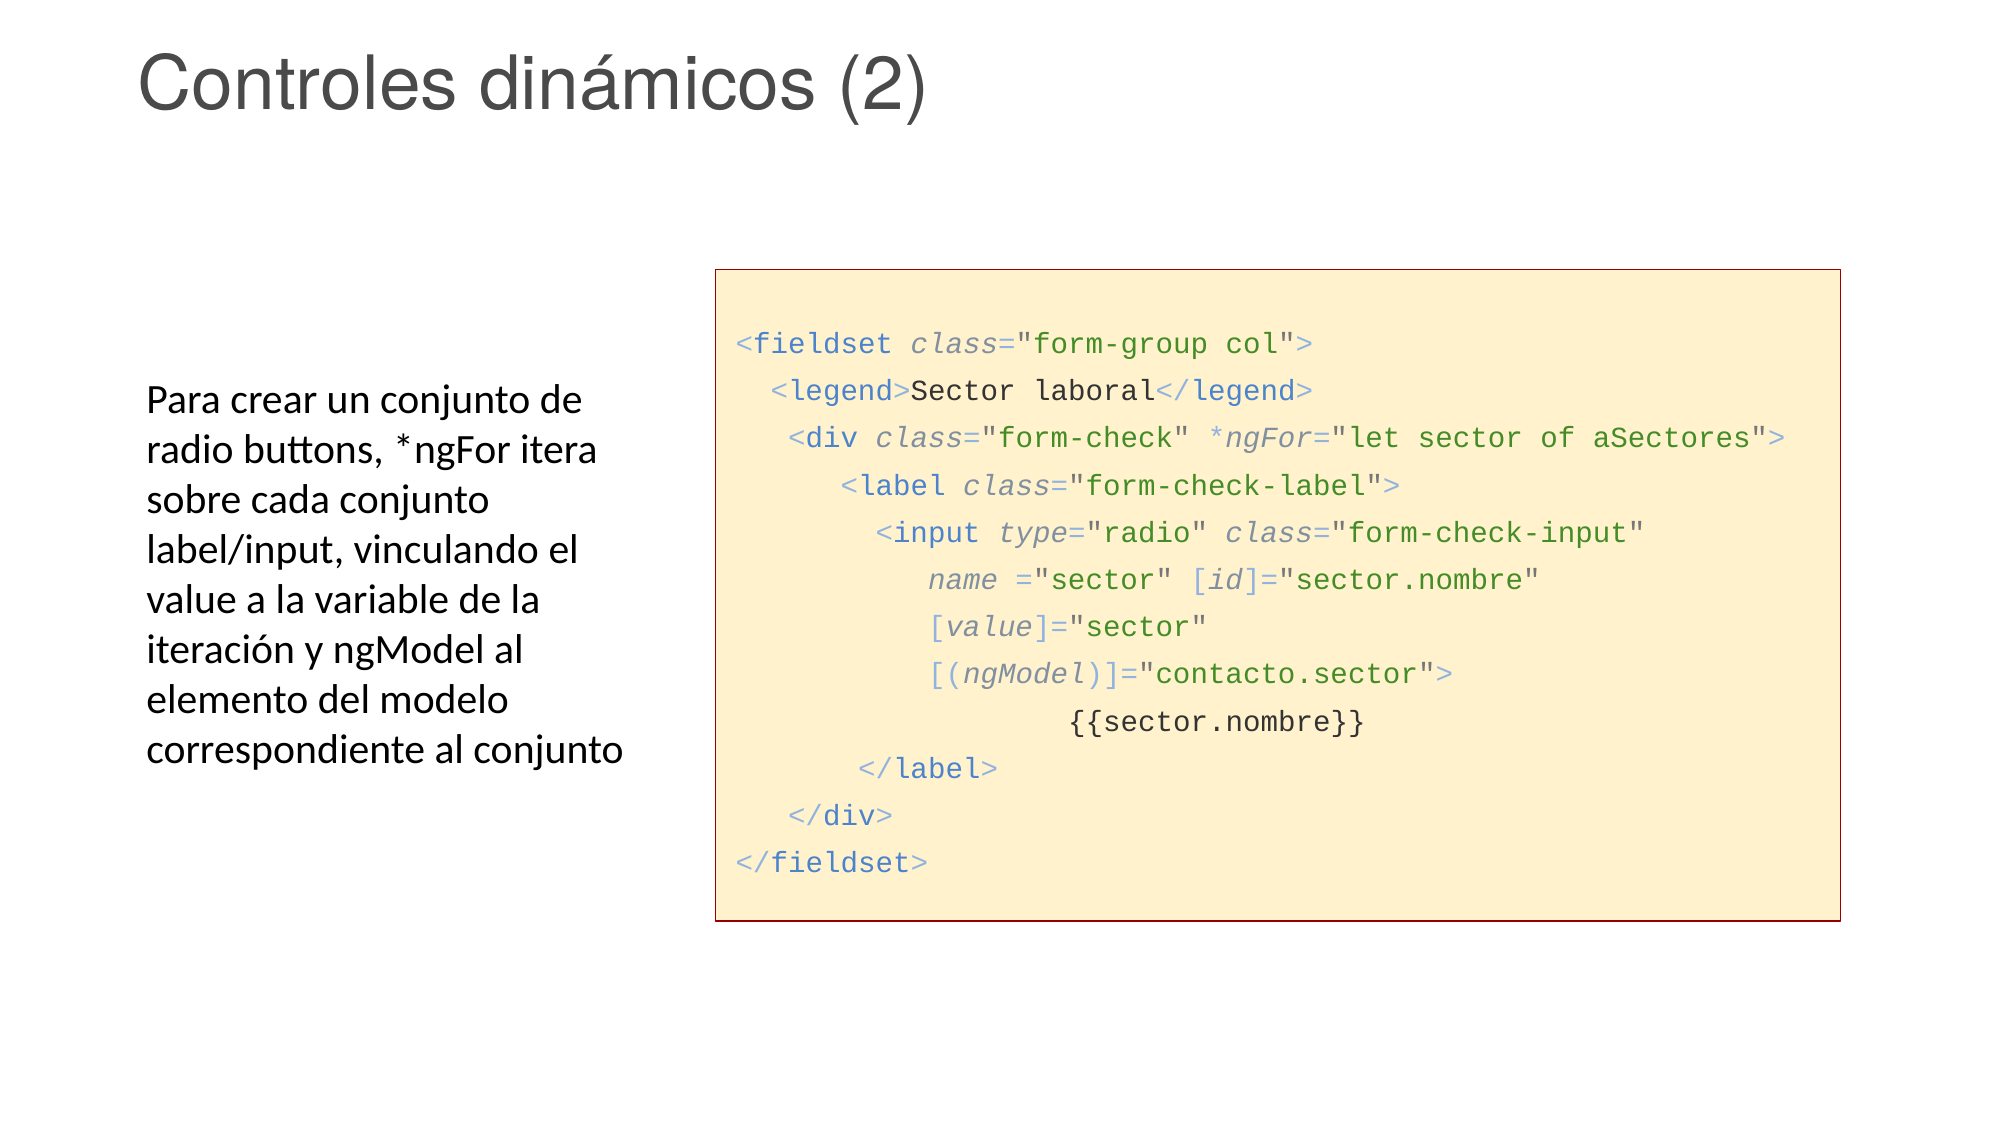

# Controles dinámicos (2)
<fieldset class="form-group col">
  <legend>Sector laboral</legend>
   <div class="form-check" *ngFor="let sector of aSectores">
      <label class="form-check-label">
        <input type="radio" class="form-check-input"
           name ="sector" [id]="sector.nombre"
           [value]="sector"
           [(ngModel)]="contacto.sector">
                   {{sector.nombre}}
       </label>
   </div>
</fieldset>
Para crear un conjunto de radio buttons, *ngFor itera sobre cada conjunto label/input, vinculando el value a la variable de la iteración y ngModel al elemento del modelo correspondiente al conjunto